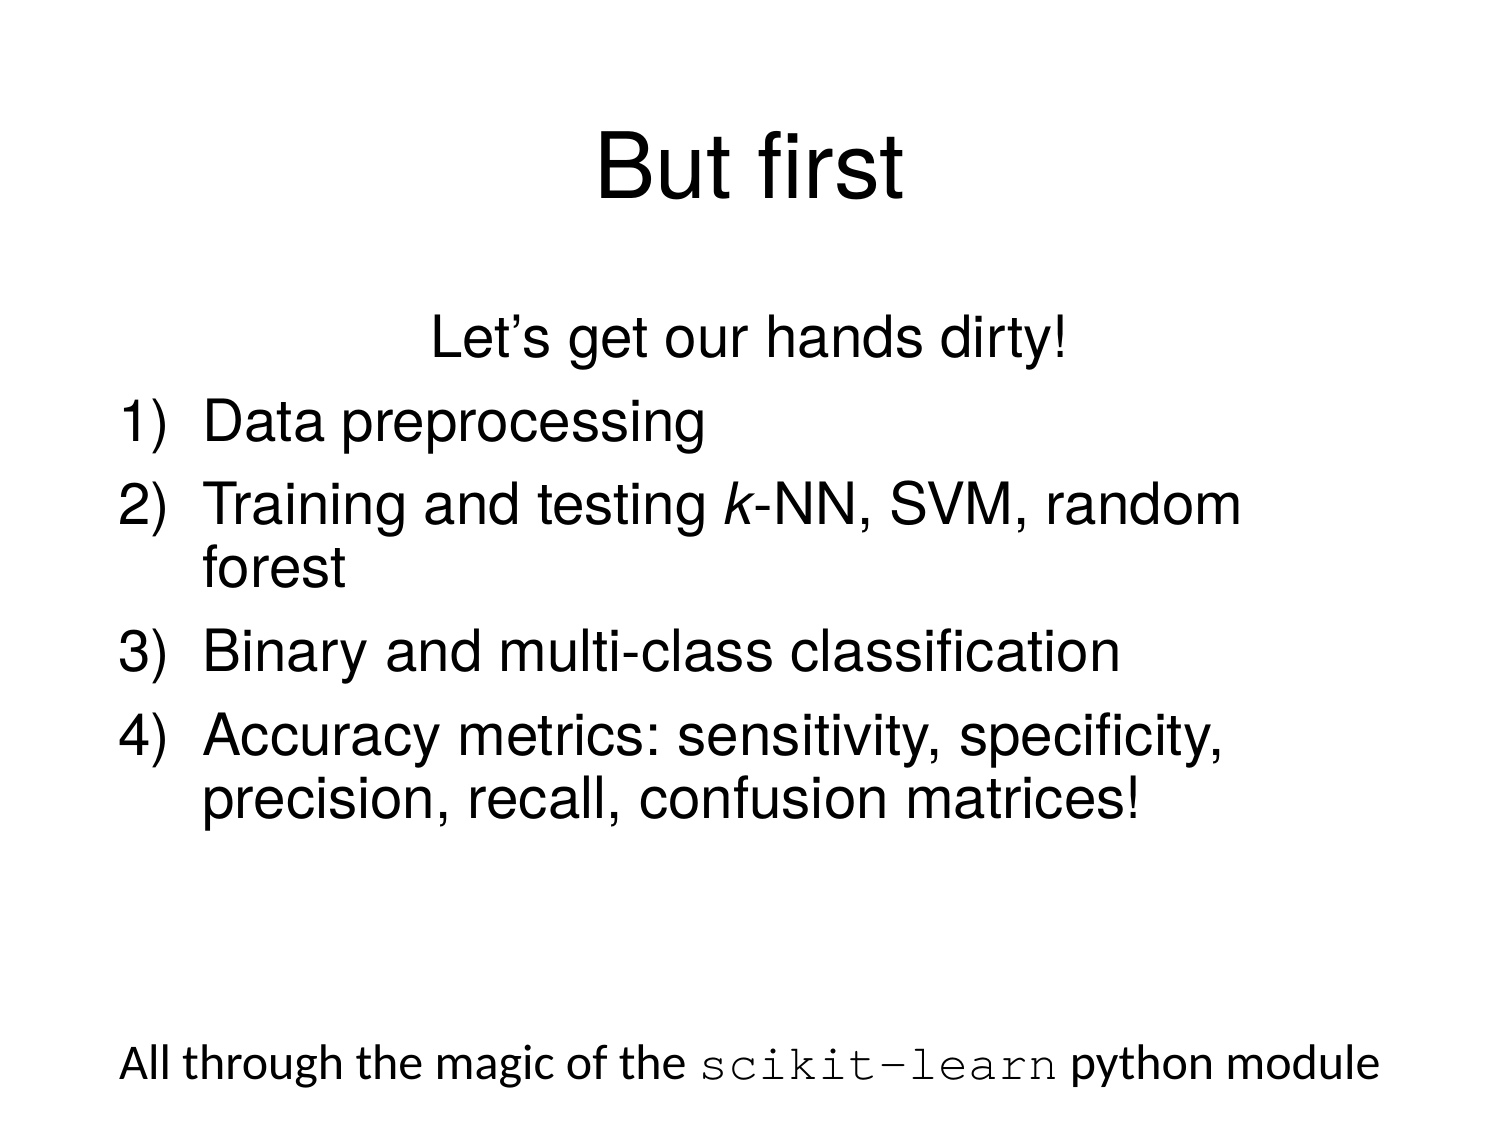

# But first
Let’s get our hands dirty!
Data preprocessing
Training and testing k-NN, SVM, random forest
Binary and multi-class classification
Accuracy metrics: sensitivity, specificity, precision, recall, confusion matrices!
All through the magic of the scikit-learn python module